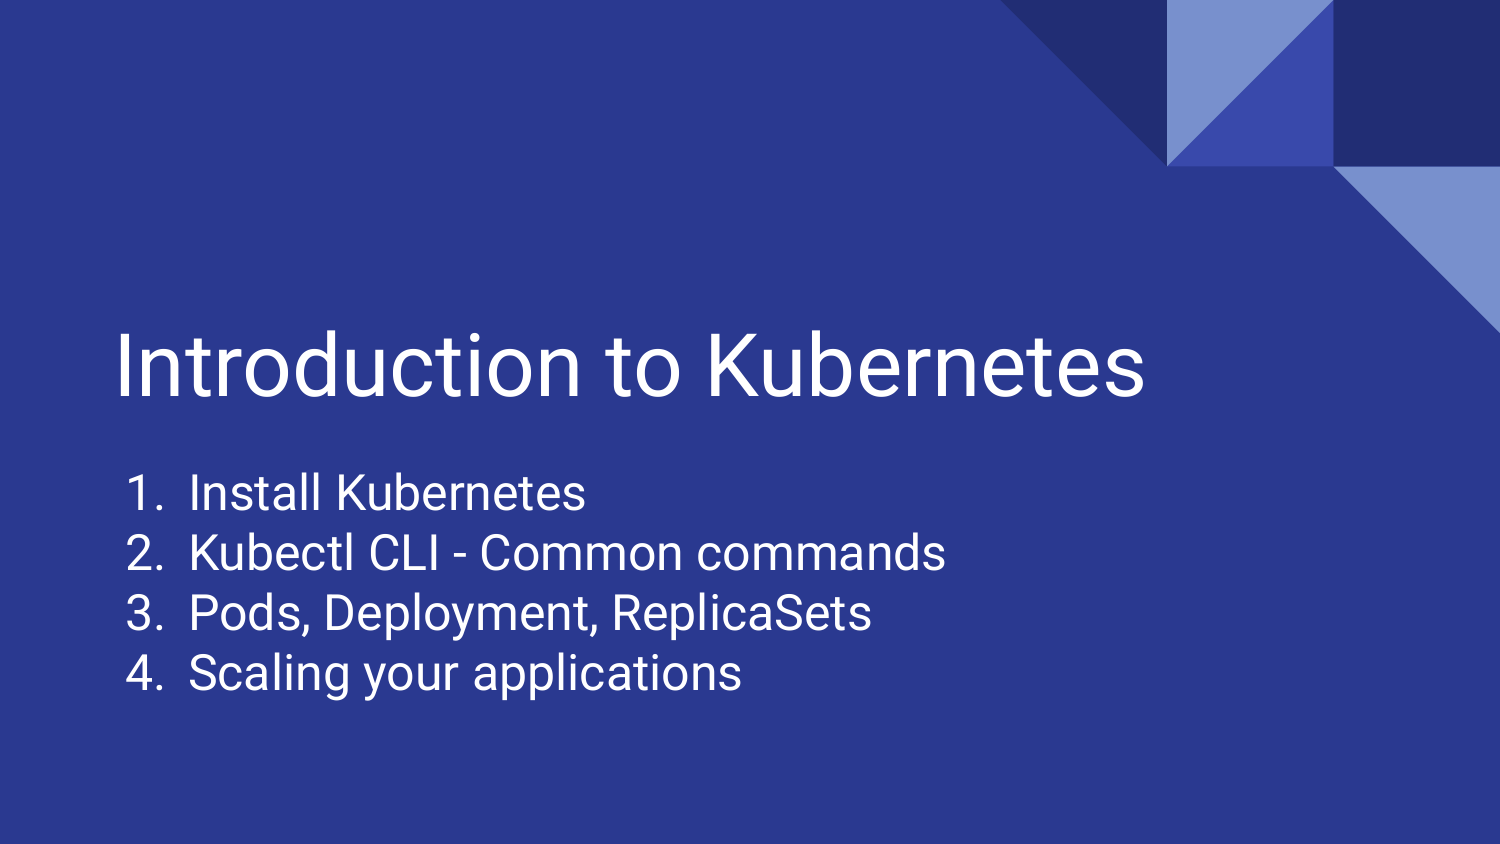

# Introduction to Kubernetes
Install Kubernetes
Kubectl CLI - Common commands
Pods, Deployment, ReplicaSets
Scaling your applications